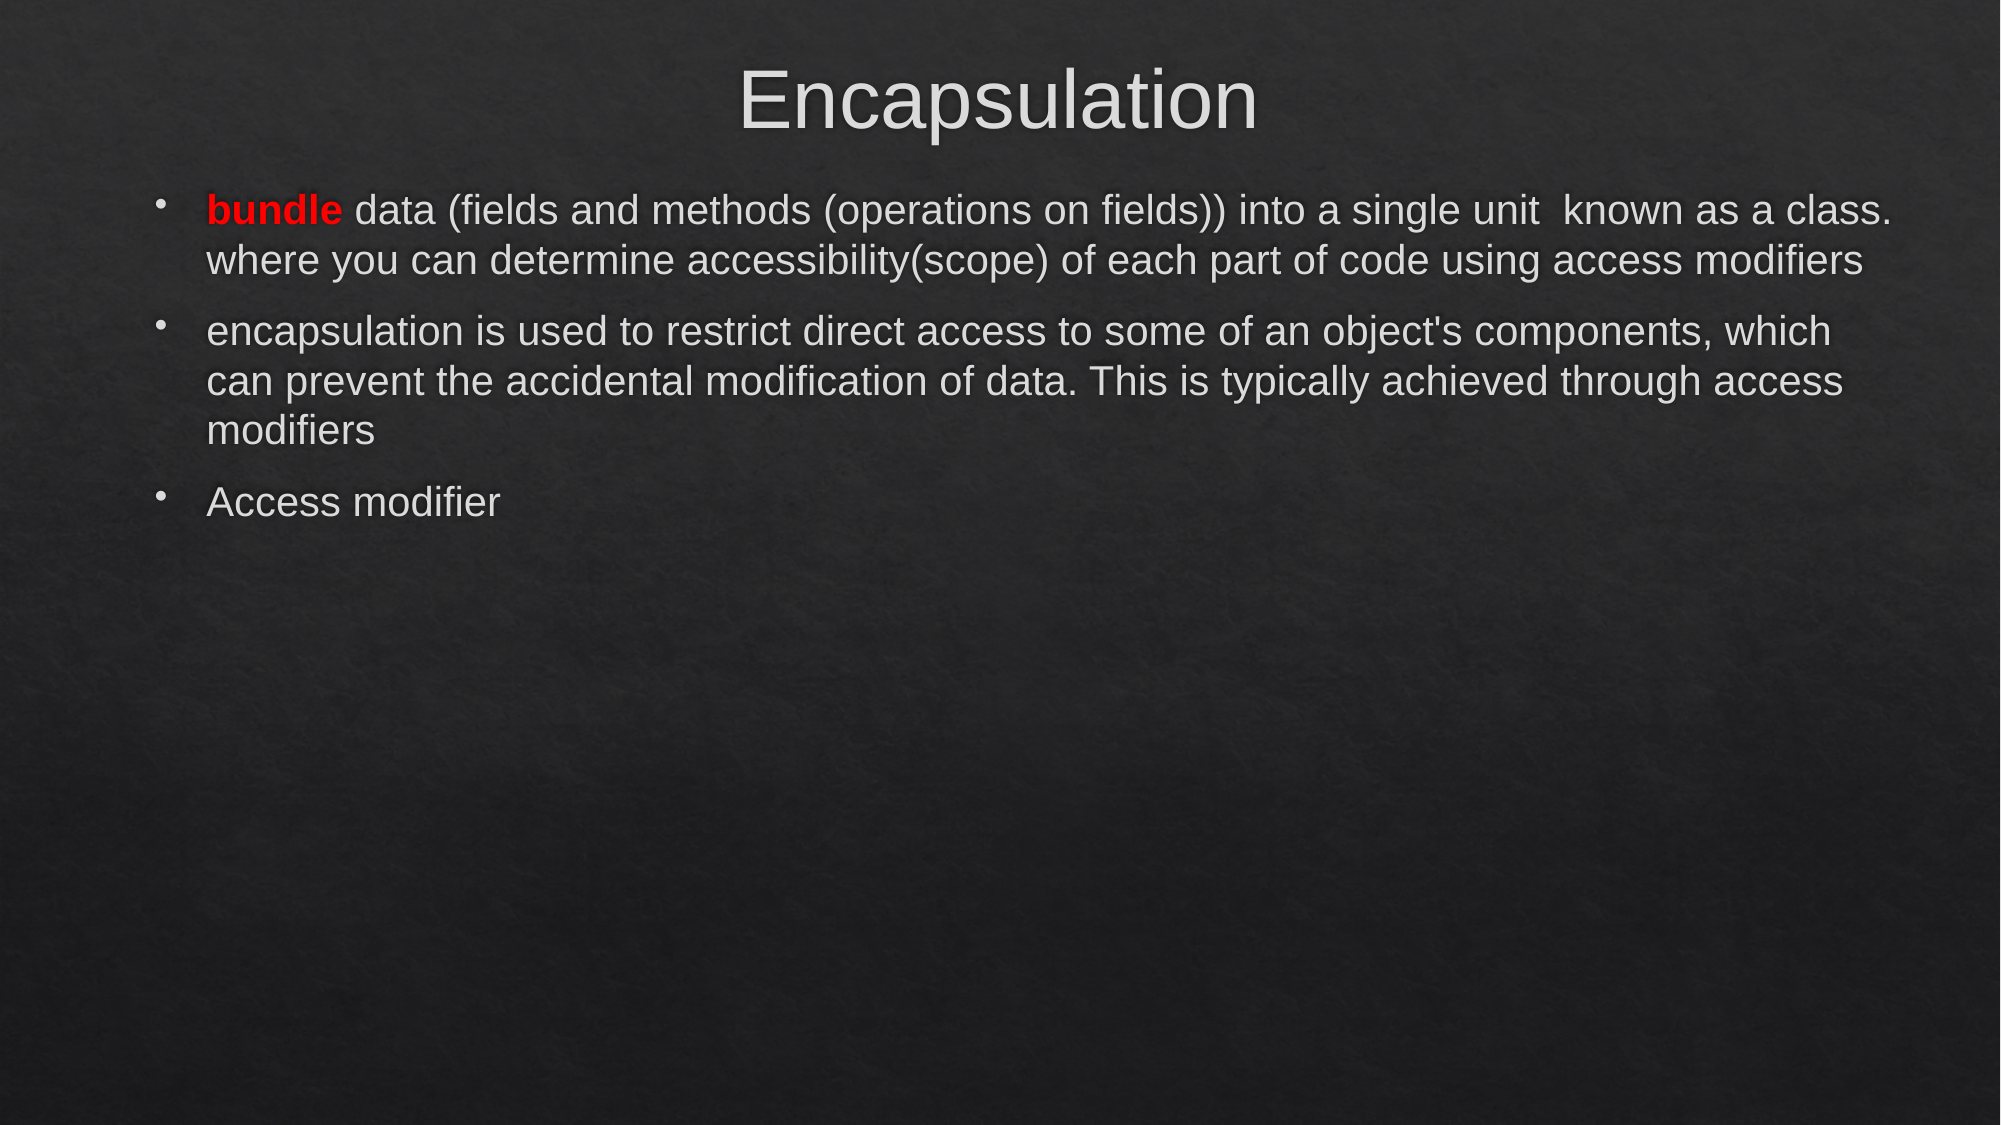

# Encapsulation
bundle data (fields and methods (operations on fields)) into a single unit  known as a class. where you can determine accessibility(scope) of each part of code using access modifiers
encapsulation is used to restrict direct access to some of an object's components, which can prevent the accidental modification of data. This is typically achieved through access modifiers
Access modifier